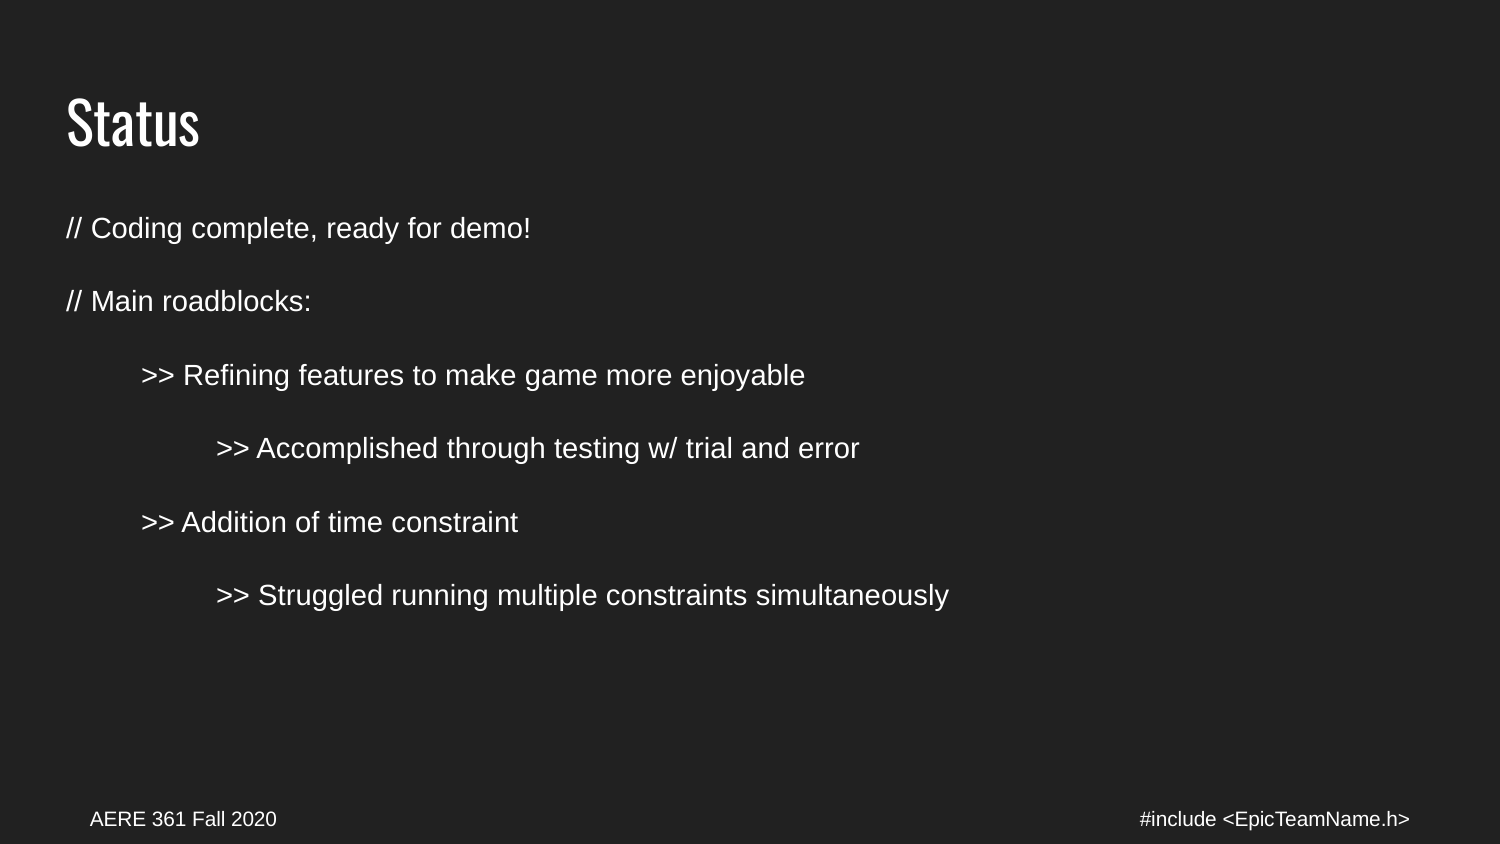

# Status
// Coding complete, ready for demo!
// Main roadblocks:
>> Refining features to make game more enjoyable
>> Accomplished through testing w/ trial and error
>> Addition of time constraint
>> Struggled running multiple constraints simultaneously